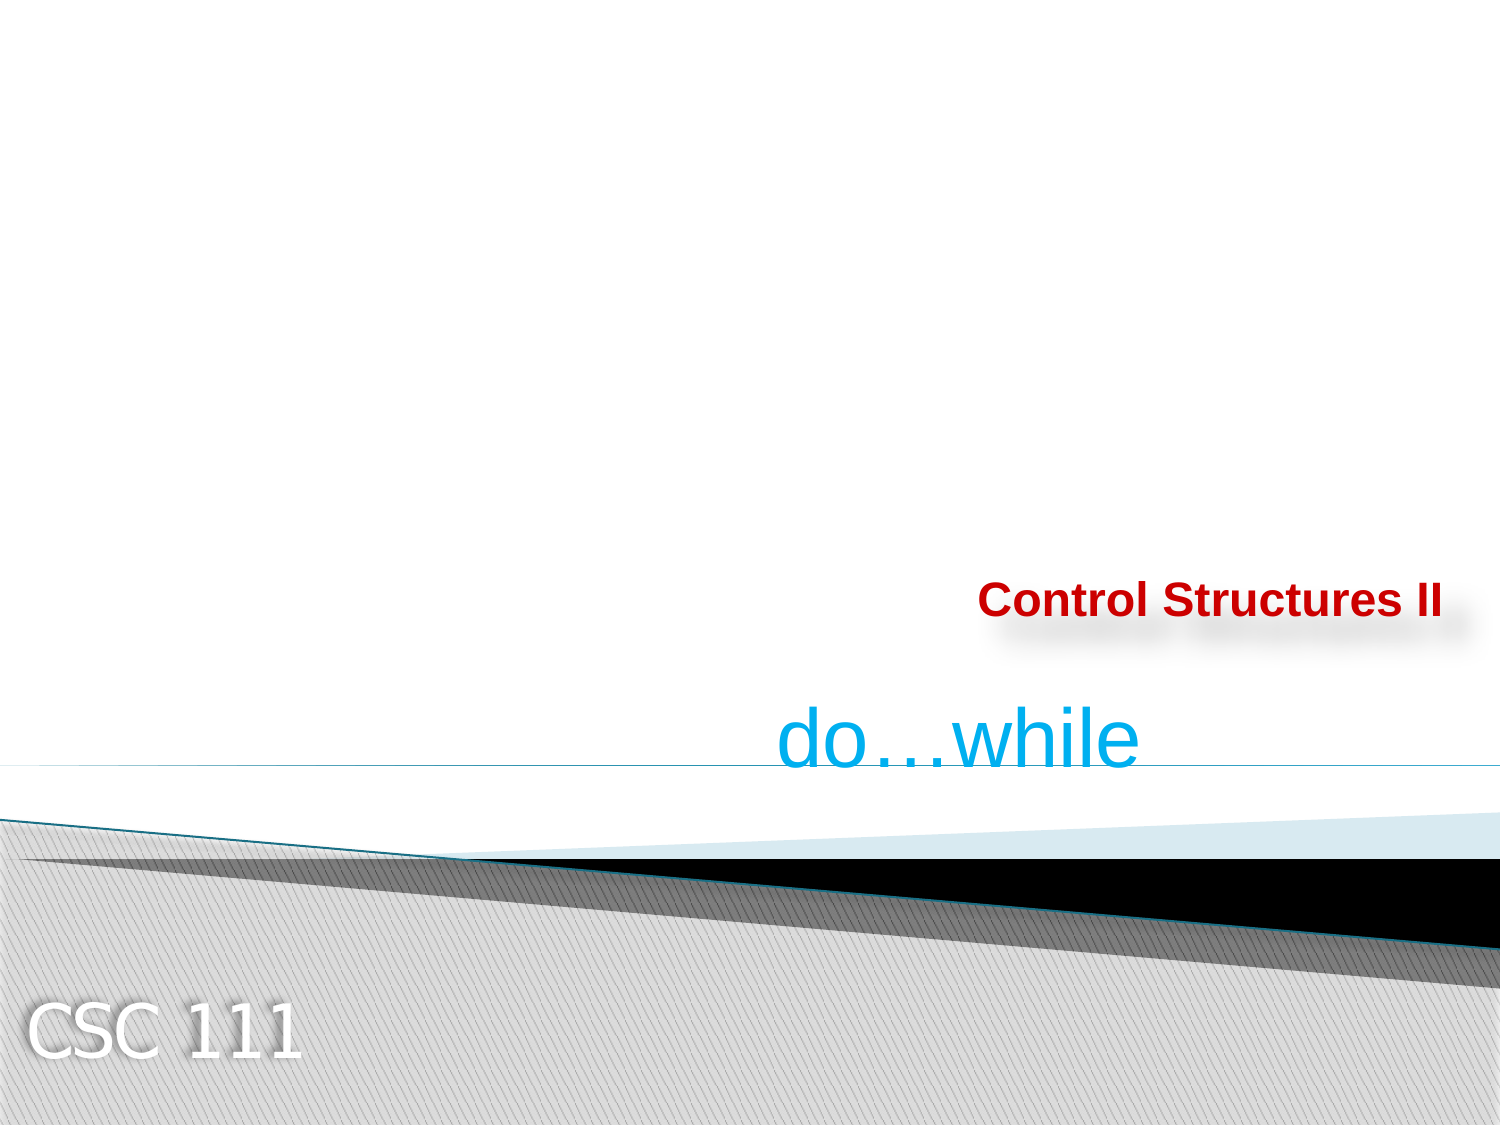

# Control Structures II
do…while
CSC 111